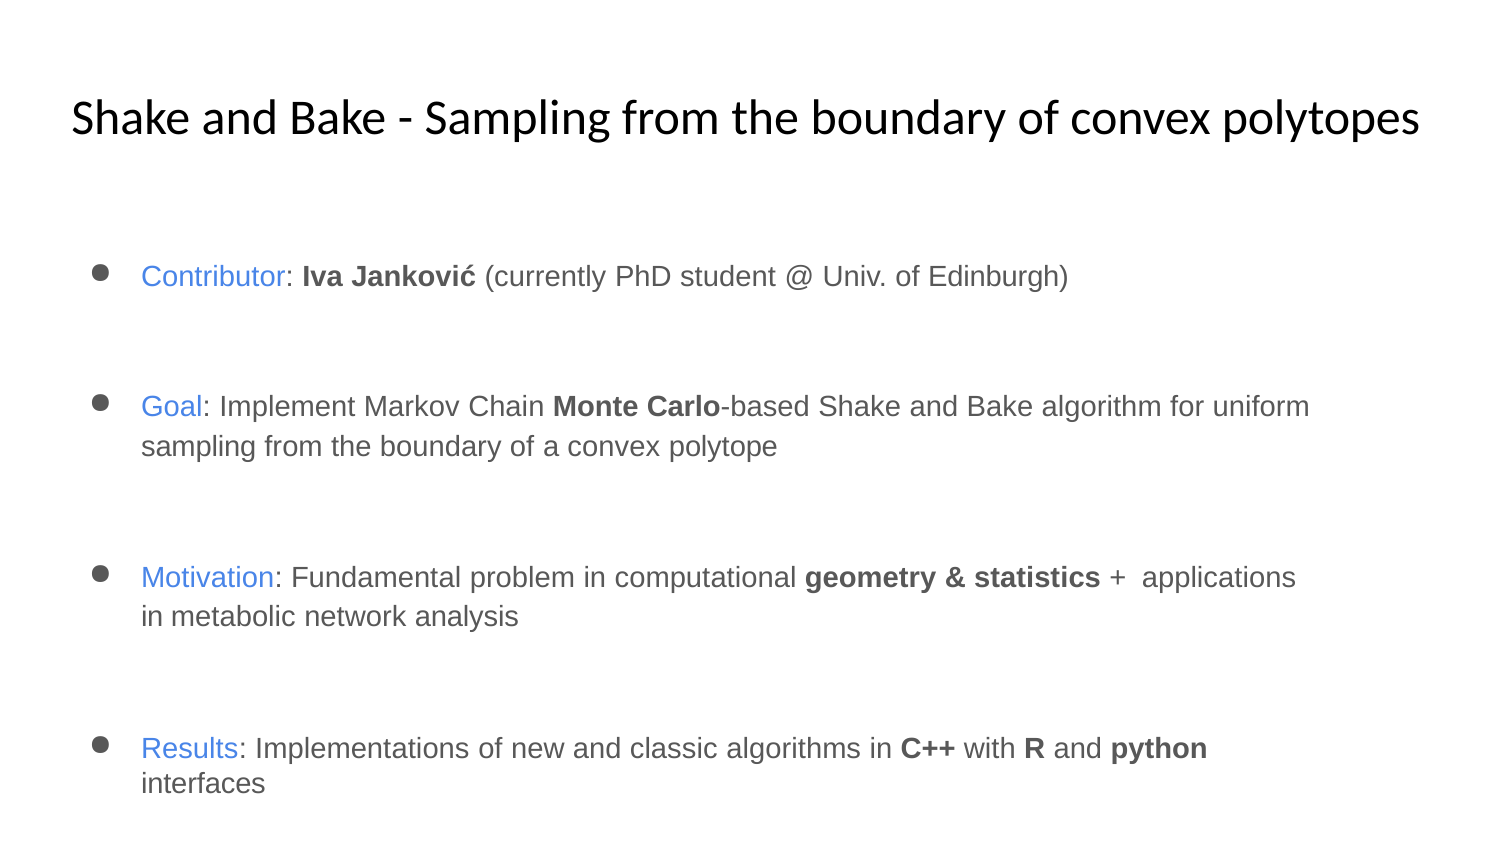

# Shake and Bake - Sampling from the boundary of convex polytopes
Contributor: Iva Janković (currently PhD student @ Univ. of Edinburgh)
Goal: Implement Markov Chain Monte Carlo-based Shake and Bake algorithm for uniform sampling from the boundary of a convex polytope
Motivation: Fundamental problem in computational geometry & statistics + applications in metabolic network analysis
Results: Implementations of new and classic algorithms in C++ with R and python interfaces